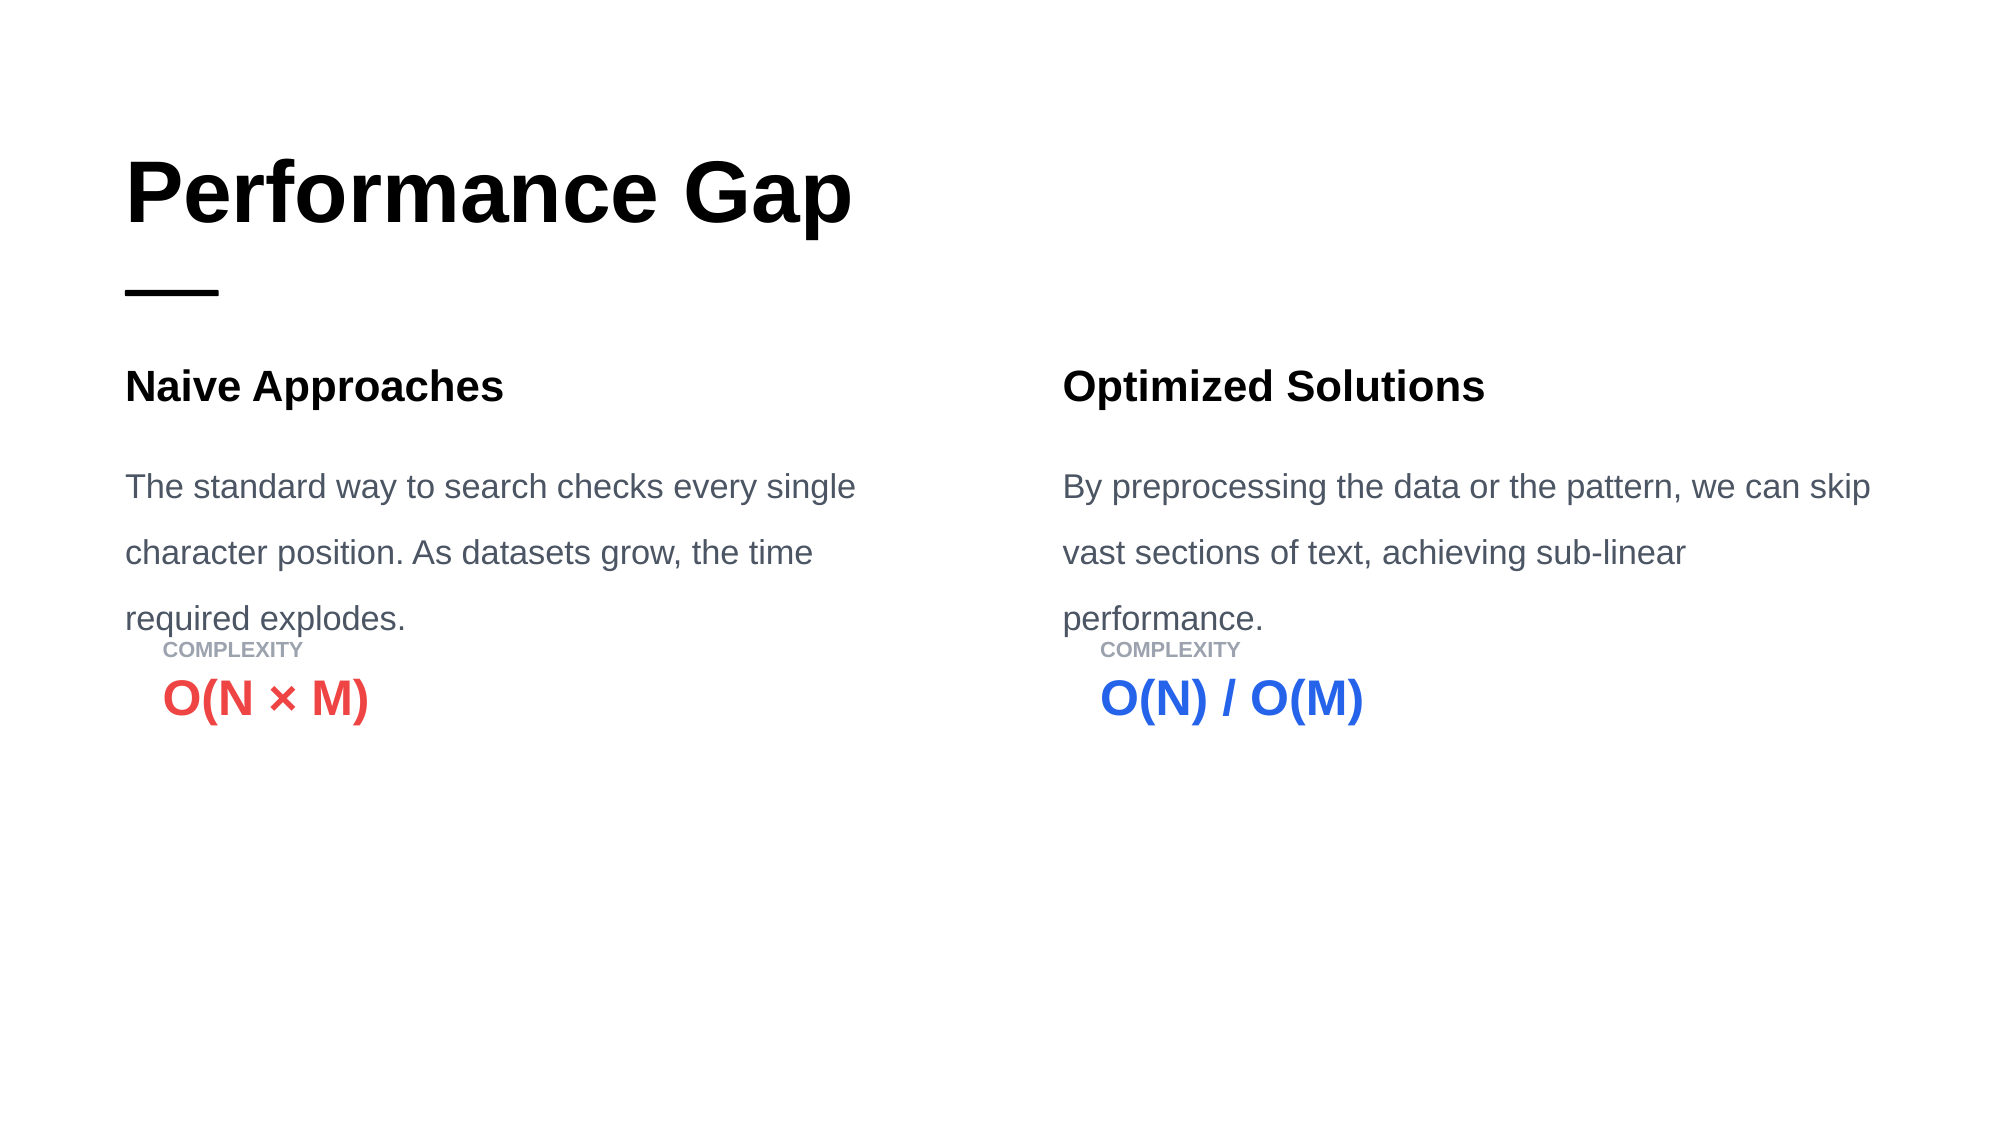

Performance Gap

Naive Approaches
Optimized Solutions
The standard way to search checks every single character position. As datasets grow, the time required explodes.
By preprocessing the data or the pattern, we can skip vast sections of text, achieving sub-linear performance.
COMPLEXITY
COMPLEXITY
O(N × M)
O(N) / O(M)